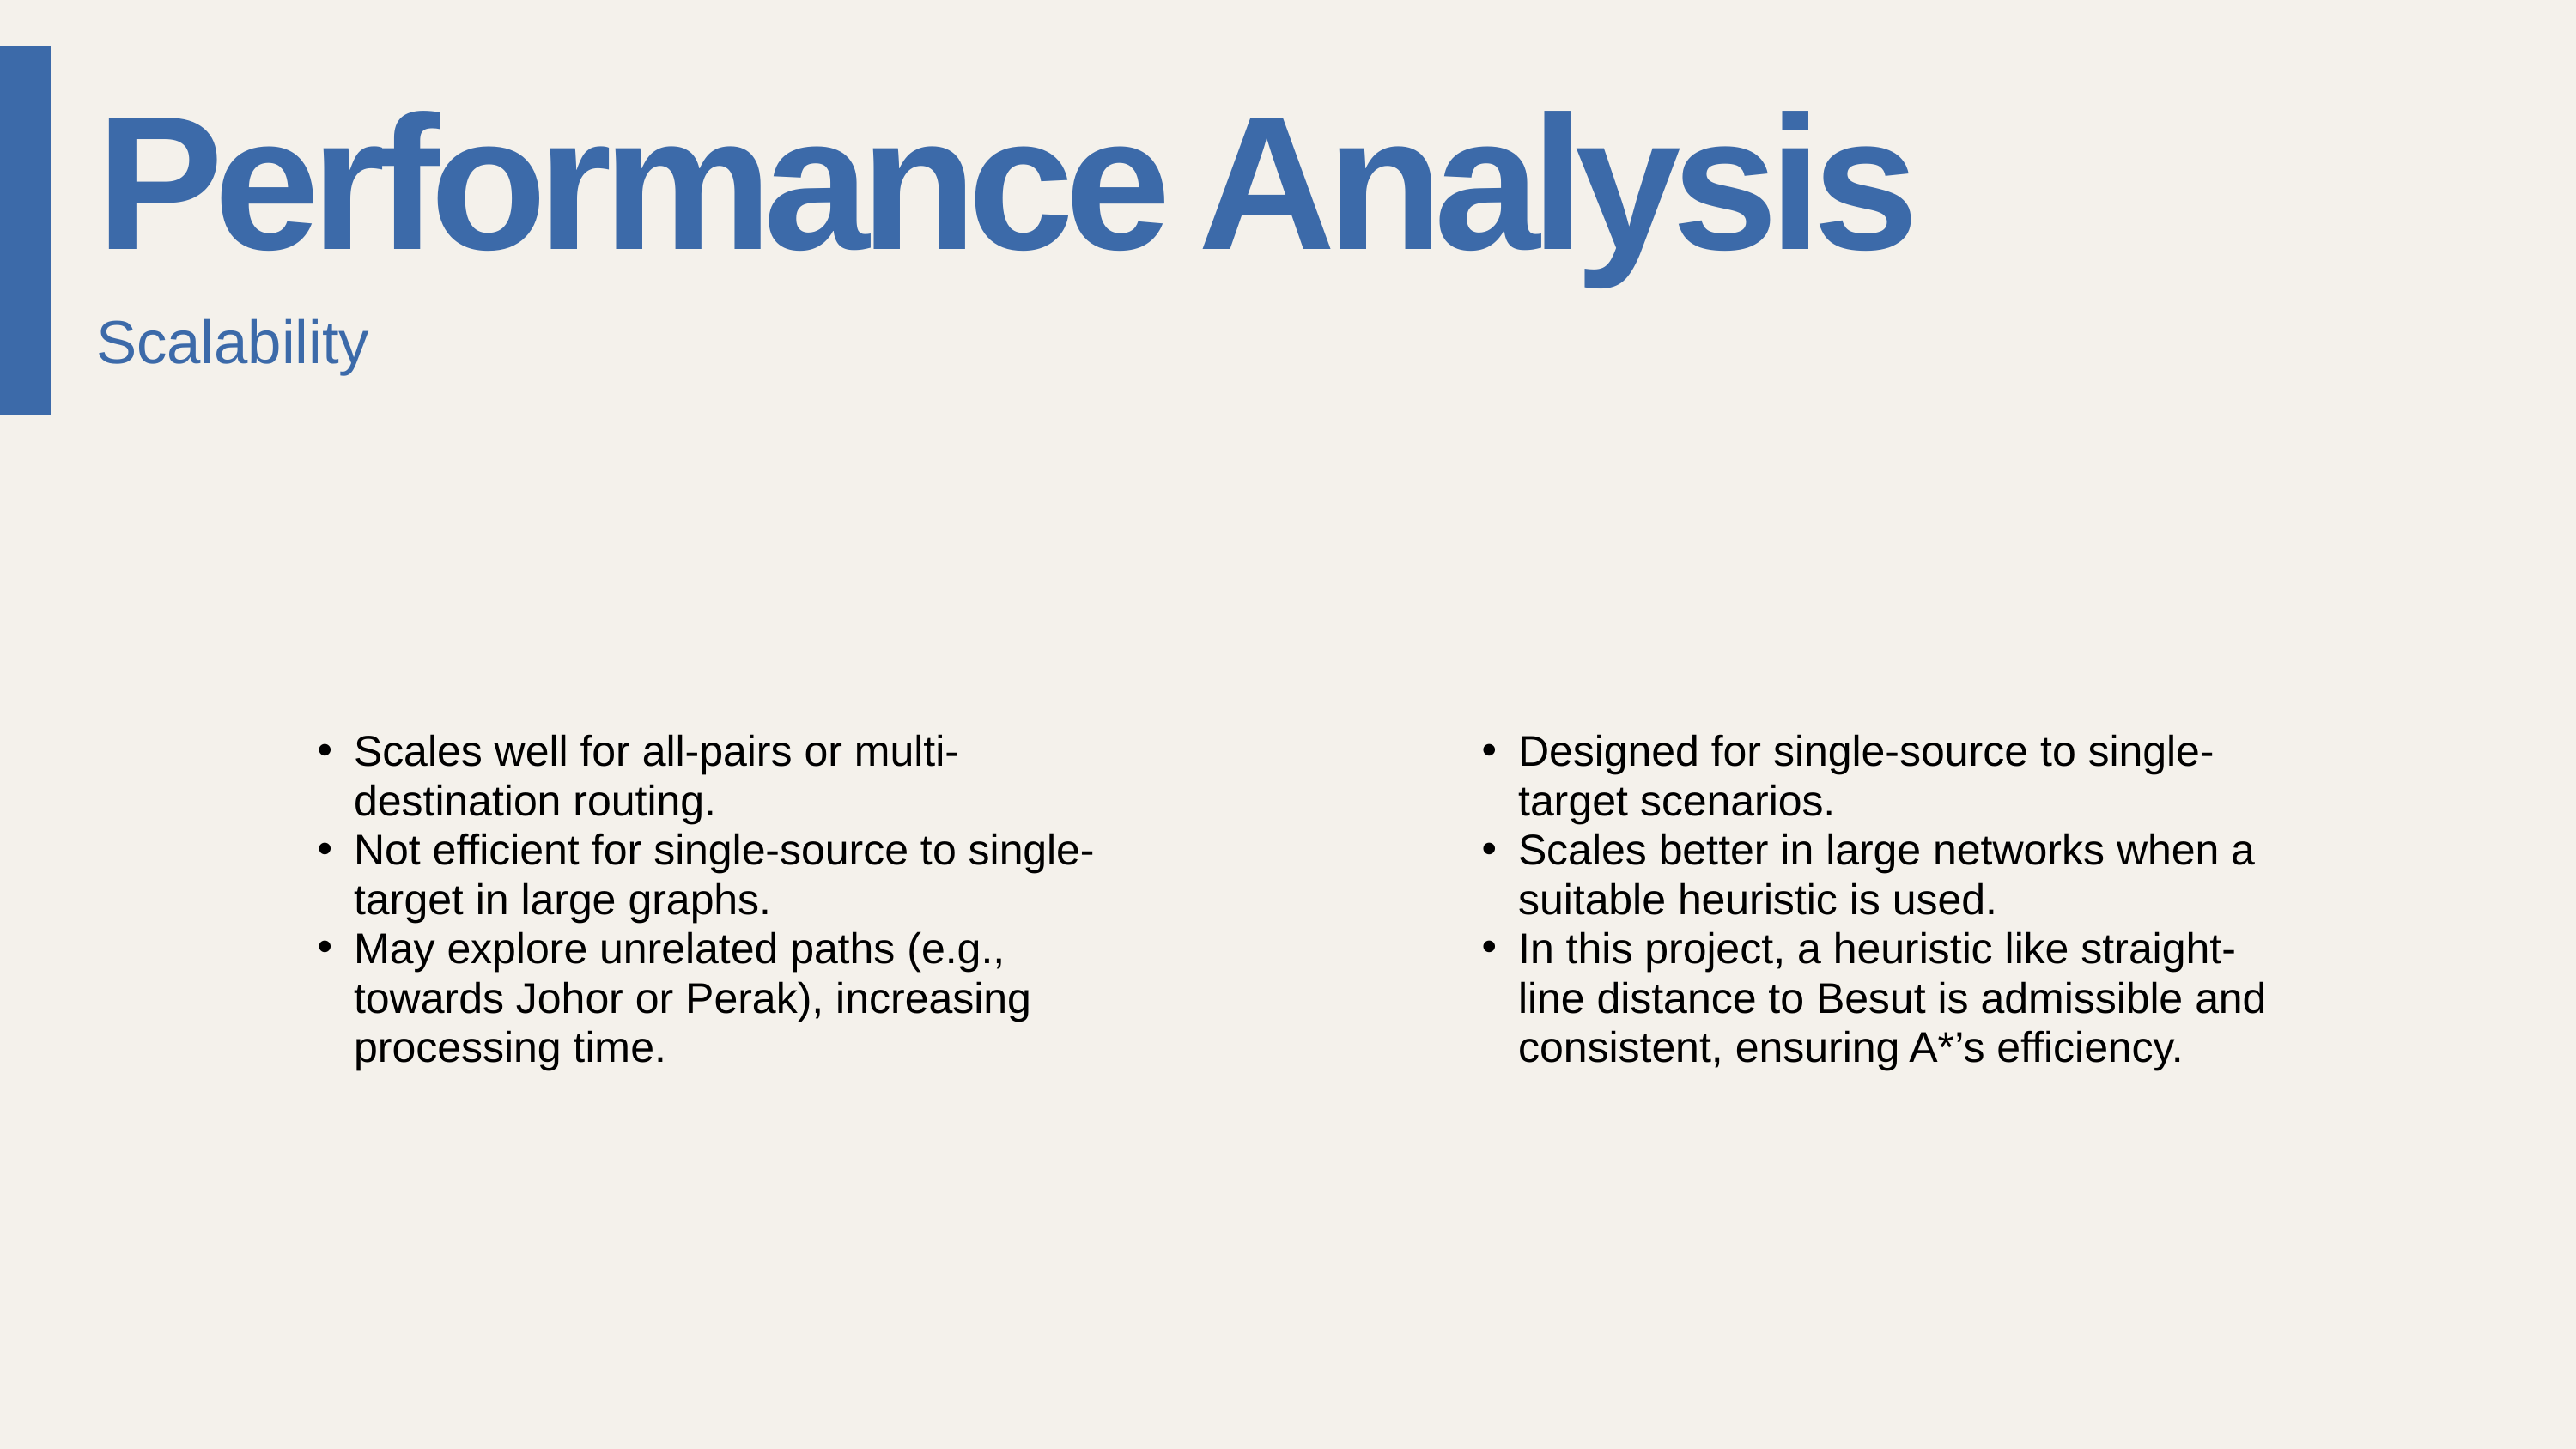

Performance Analysis
Scalability
DIJKSTRA’S ALGORITHM
   A* ALGORITHM
Scales well for all-pairs or multi-destination routing.
Not efficient for single-source to single-target in large graphs.
May explore unrelated paths (e.g., towards Johor or Perak), increasing processing time.

Designed for single-source to single-target scenarios.
Scales better in large networks when a suitable heuristic is used.
In this project, a heuristic like straight-line distance to Besut is admissible and consistent, ensuring A*’s efficiency.